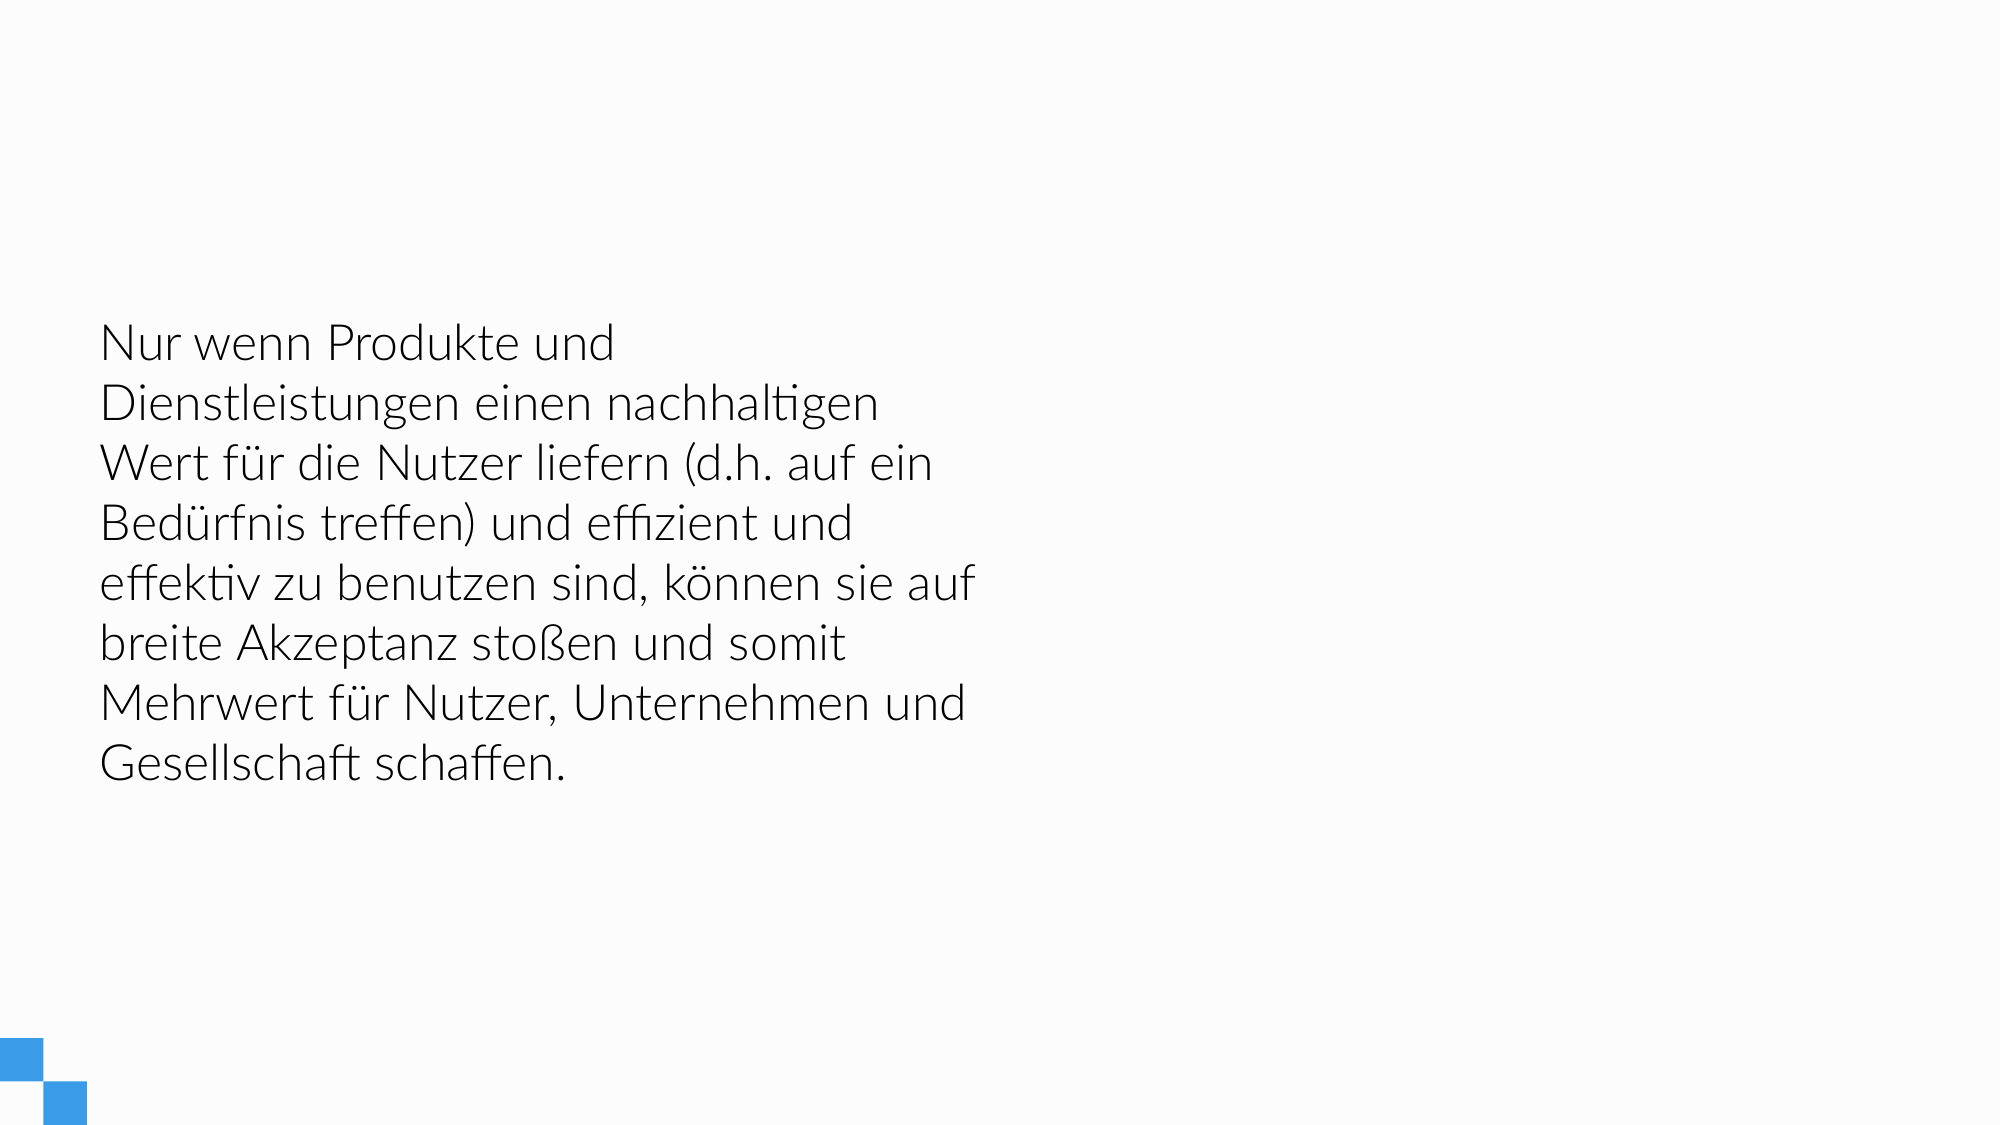

#
Nur wenn Produkte und Dienstleistungen einen nachhaltigen Wert für die Nutzer liefern (d.h. auf ein Bedürfnis treffen) und effizient und effektiv zu benutzen sind, können sie auf breite Akzeptanz stoßen und somit Mehrwert für Nutzer, Unternehmen und Gesellschaft schaffen.